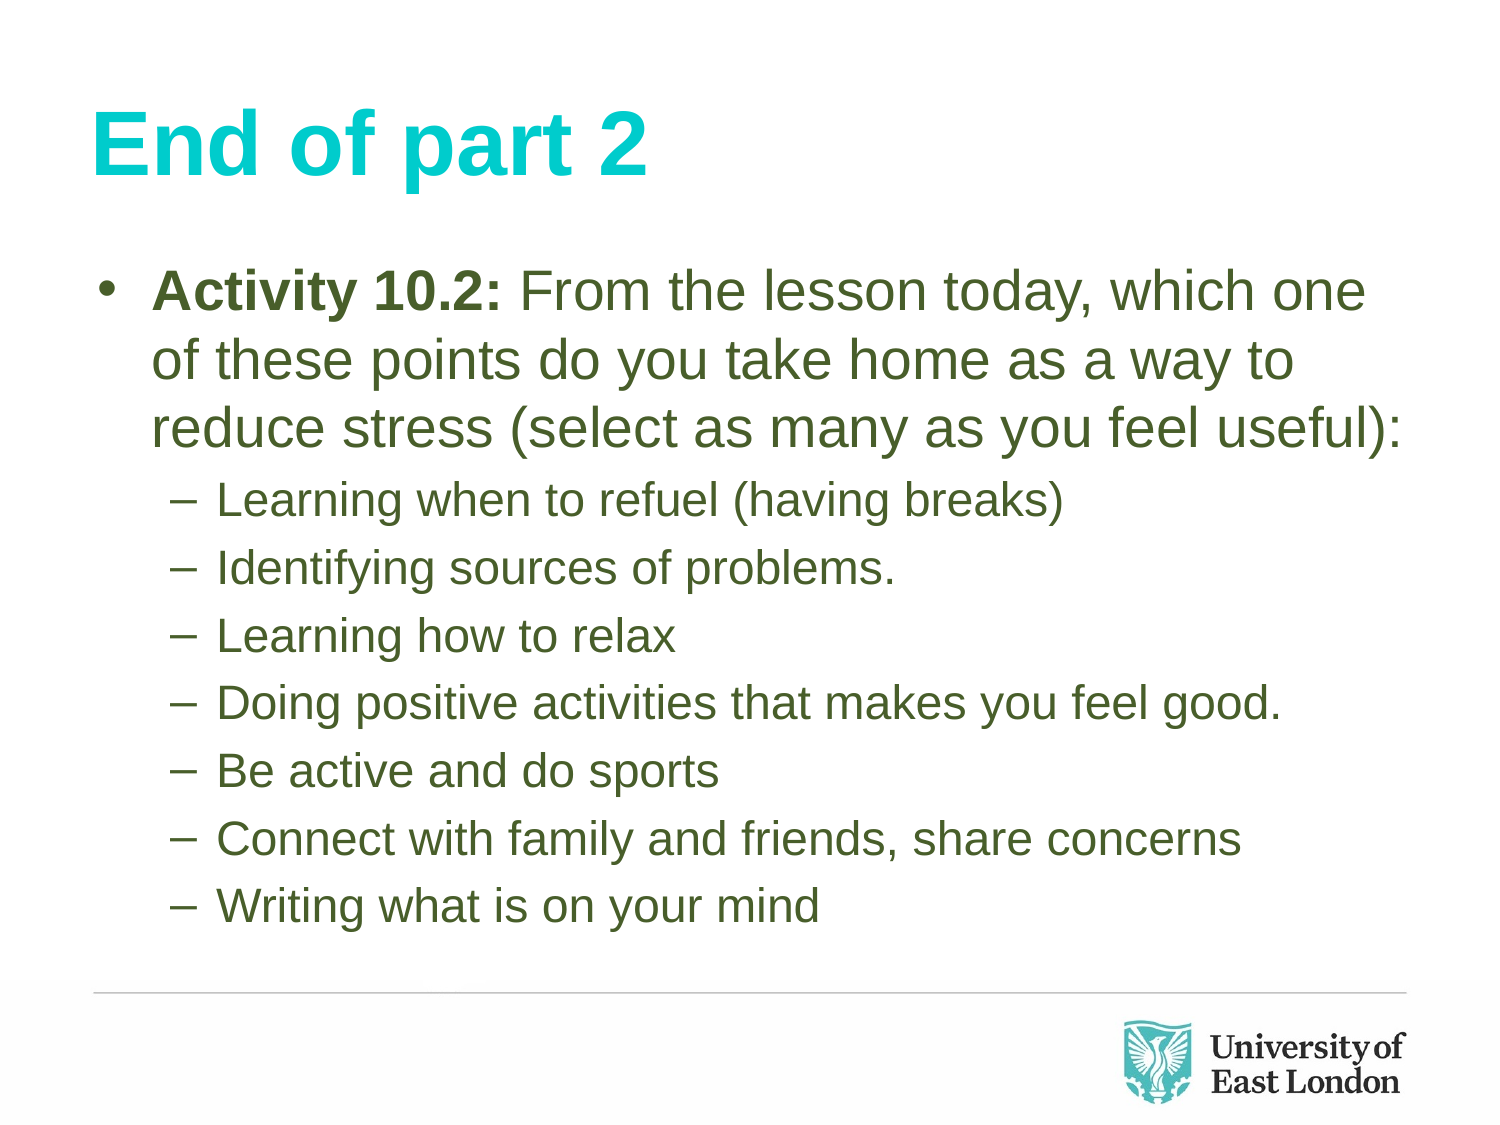

# End of part 2
Activity 10.2: From the lesson today, which one of these points do you take home as a way to reduce stress (select as many as you feel useful):
Learning when to refuel (having breaks)
Identifying sources of problems.
Learning how to relax
Doing positive activities that makes you feel good.
Be active and do sports
Connect with family and friends, share concerns
Writing what is on your mind